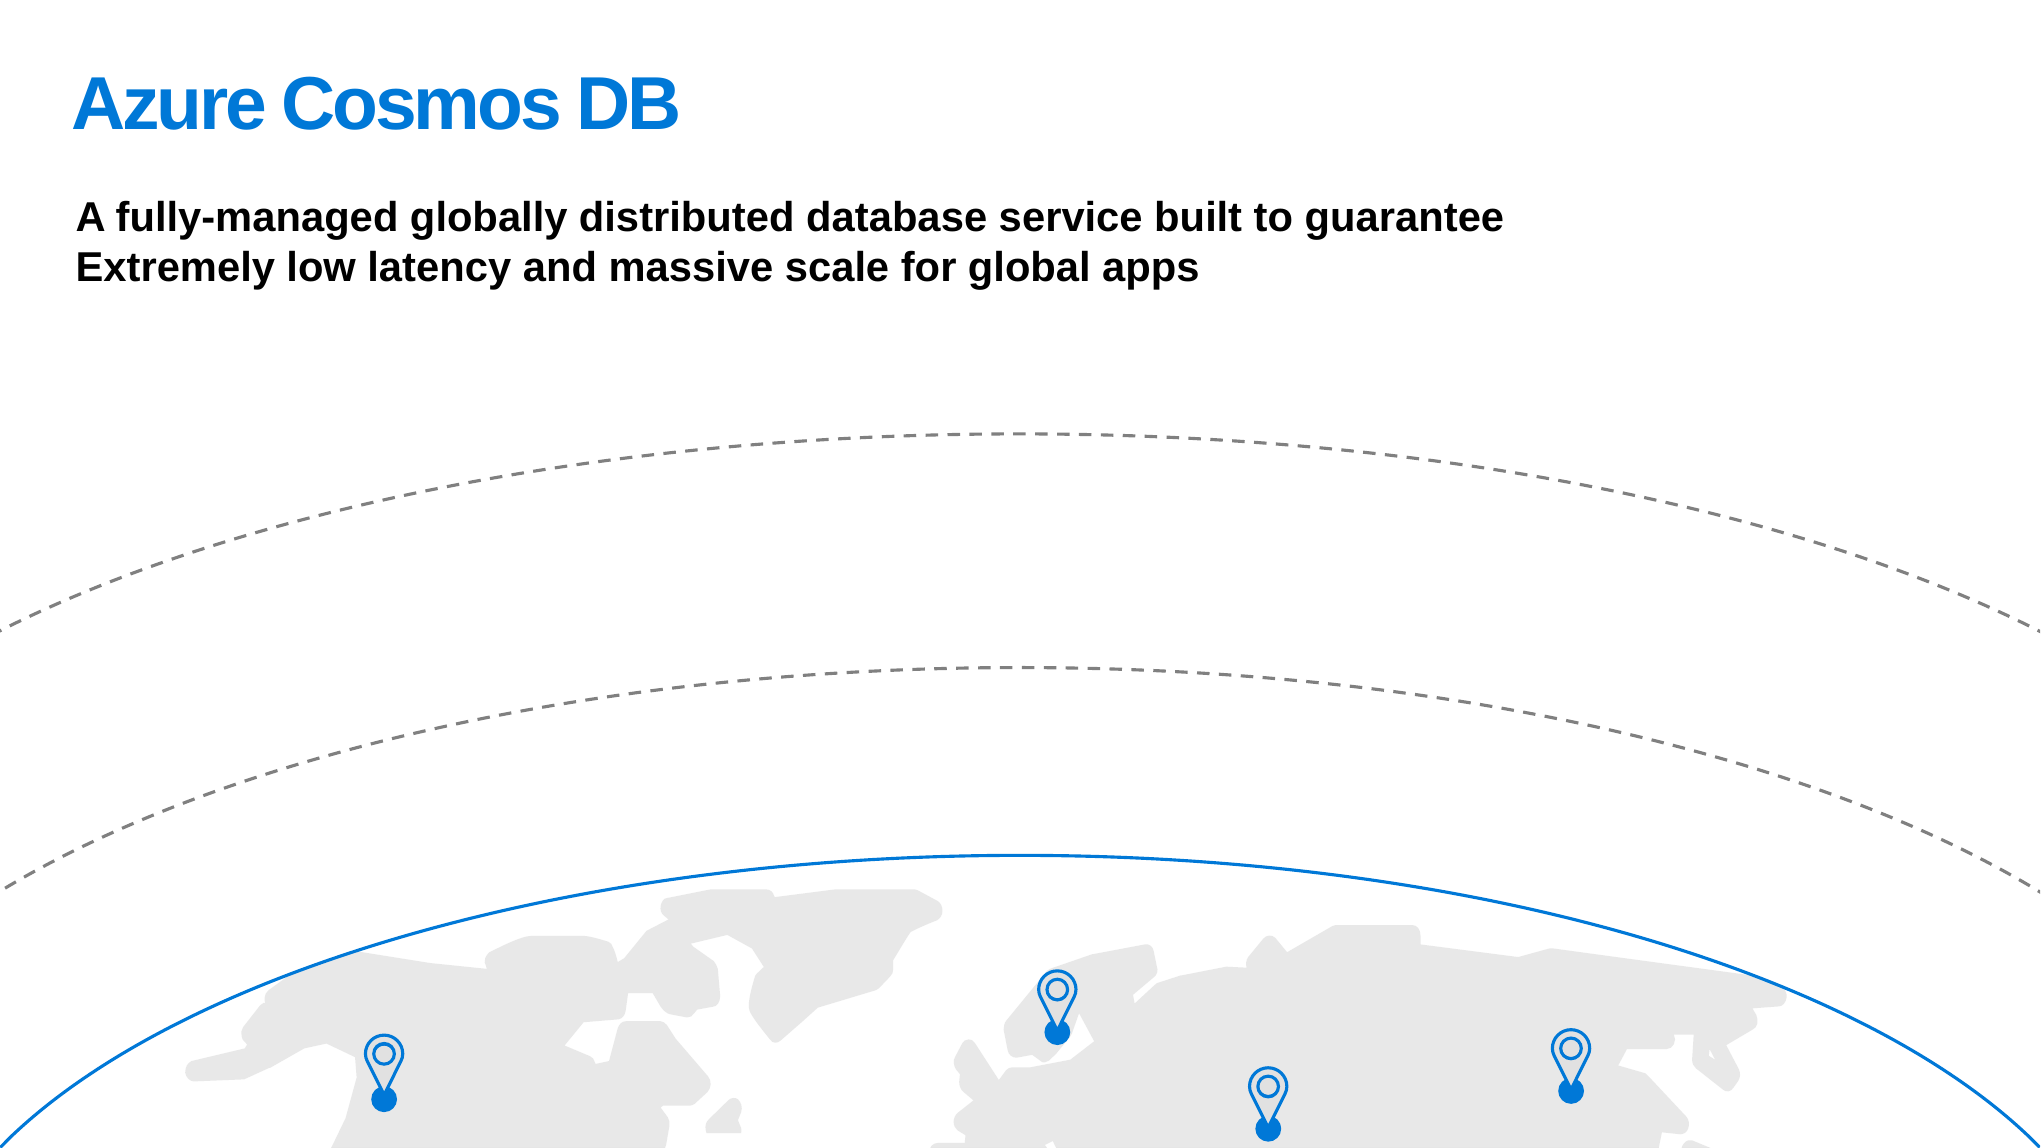

# Azure Cosmos DB
A fully-managed globally distributed database service built to guarantee
Extremely low latency and massive scale for global apps